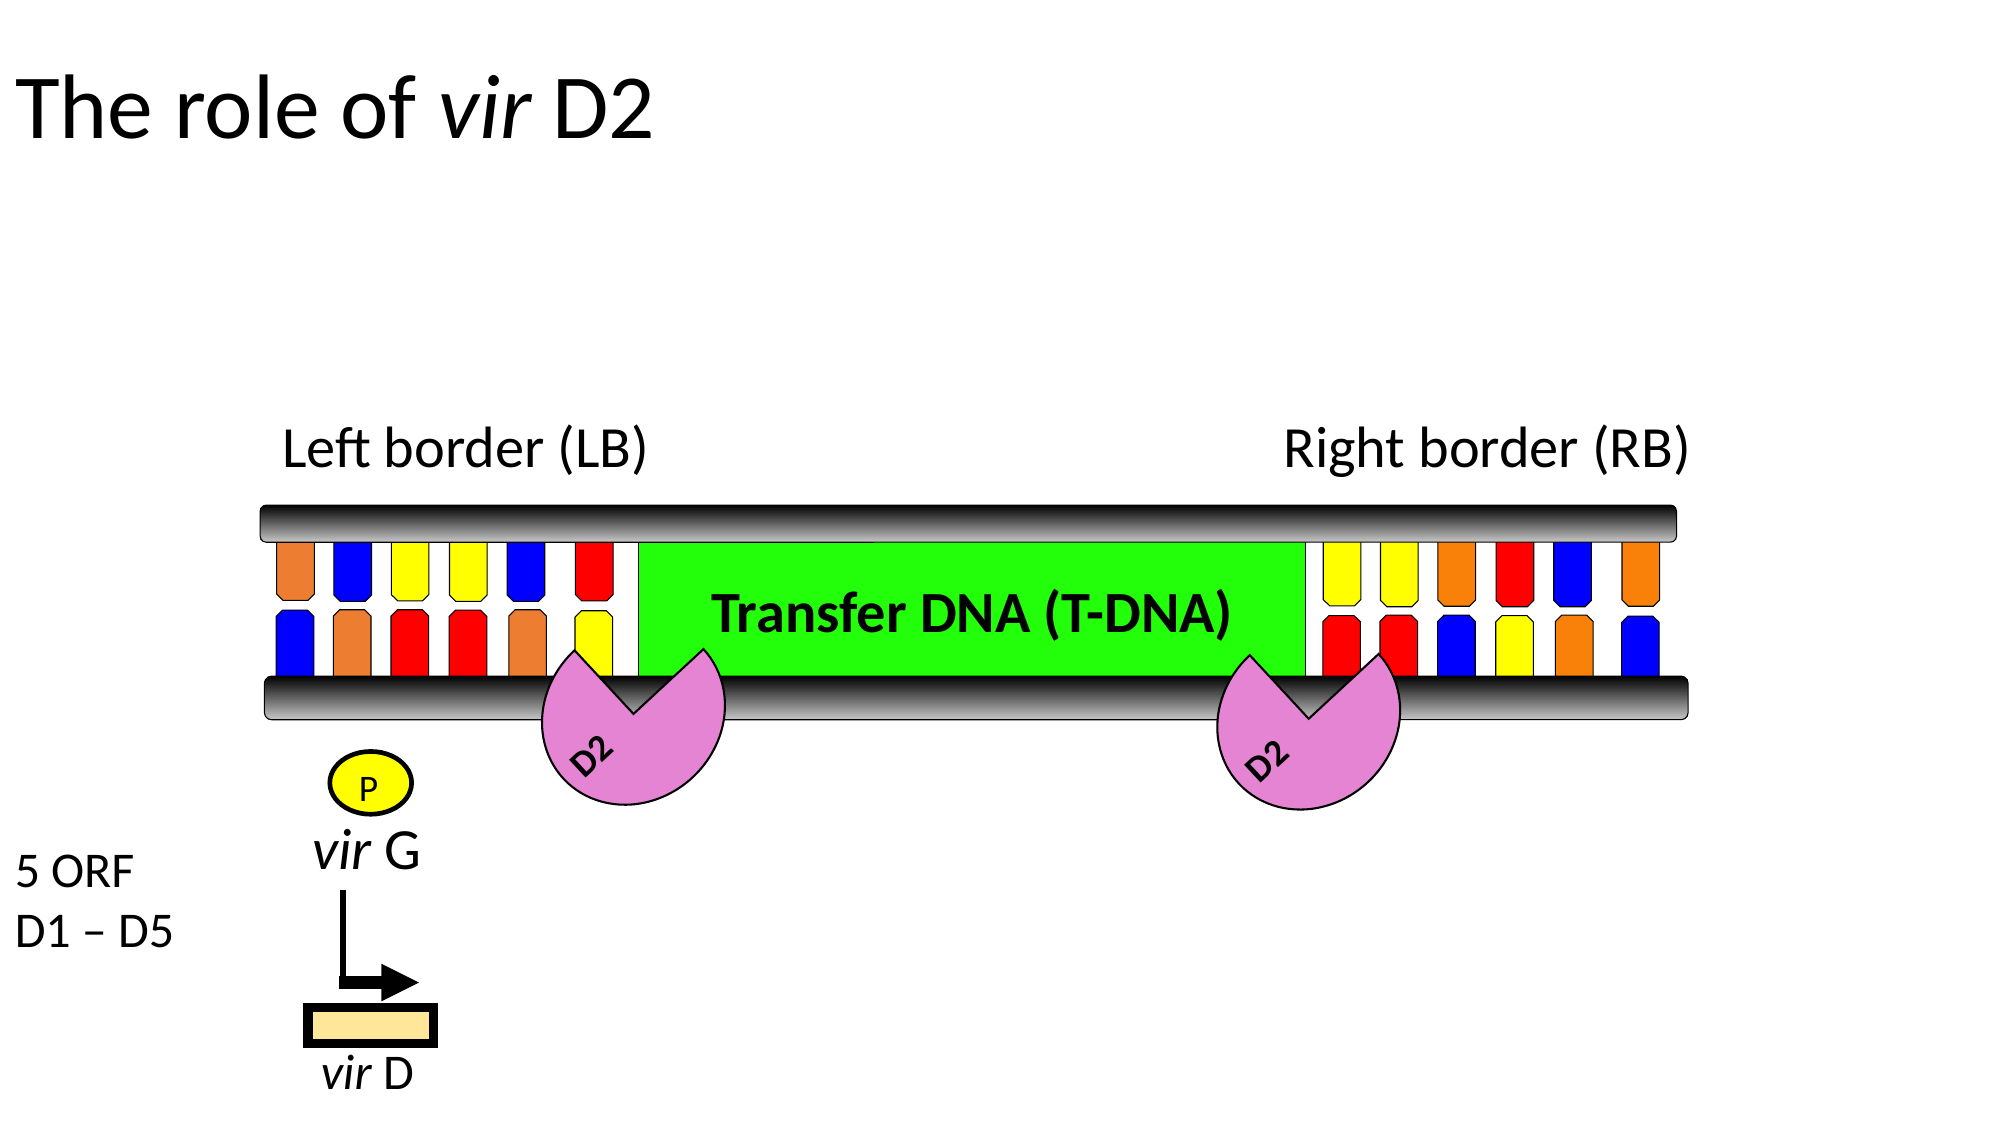

# The role of vir D2
Right border (RB)
Left border (LB)

Transfer DNA (T-DNA)
D2
D2

P
vir G
5 ORF
D1 – D5

vir D